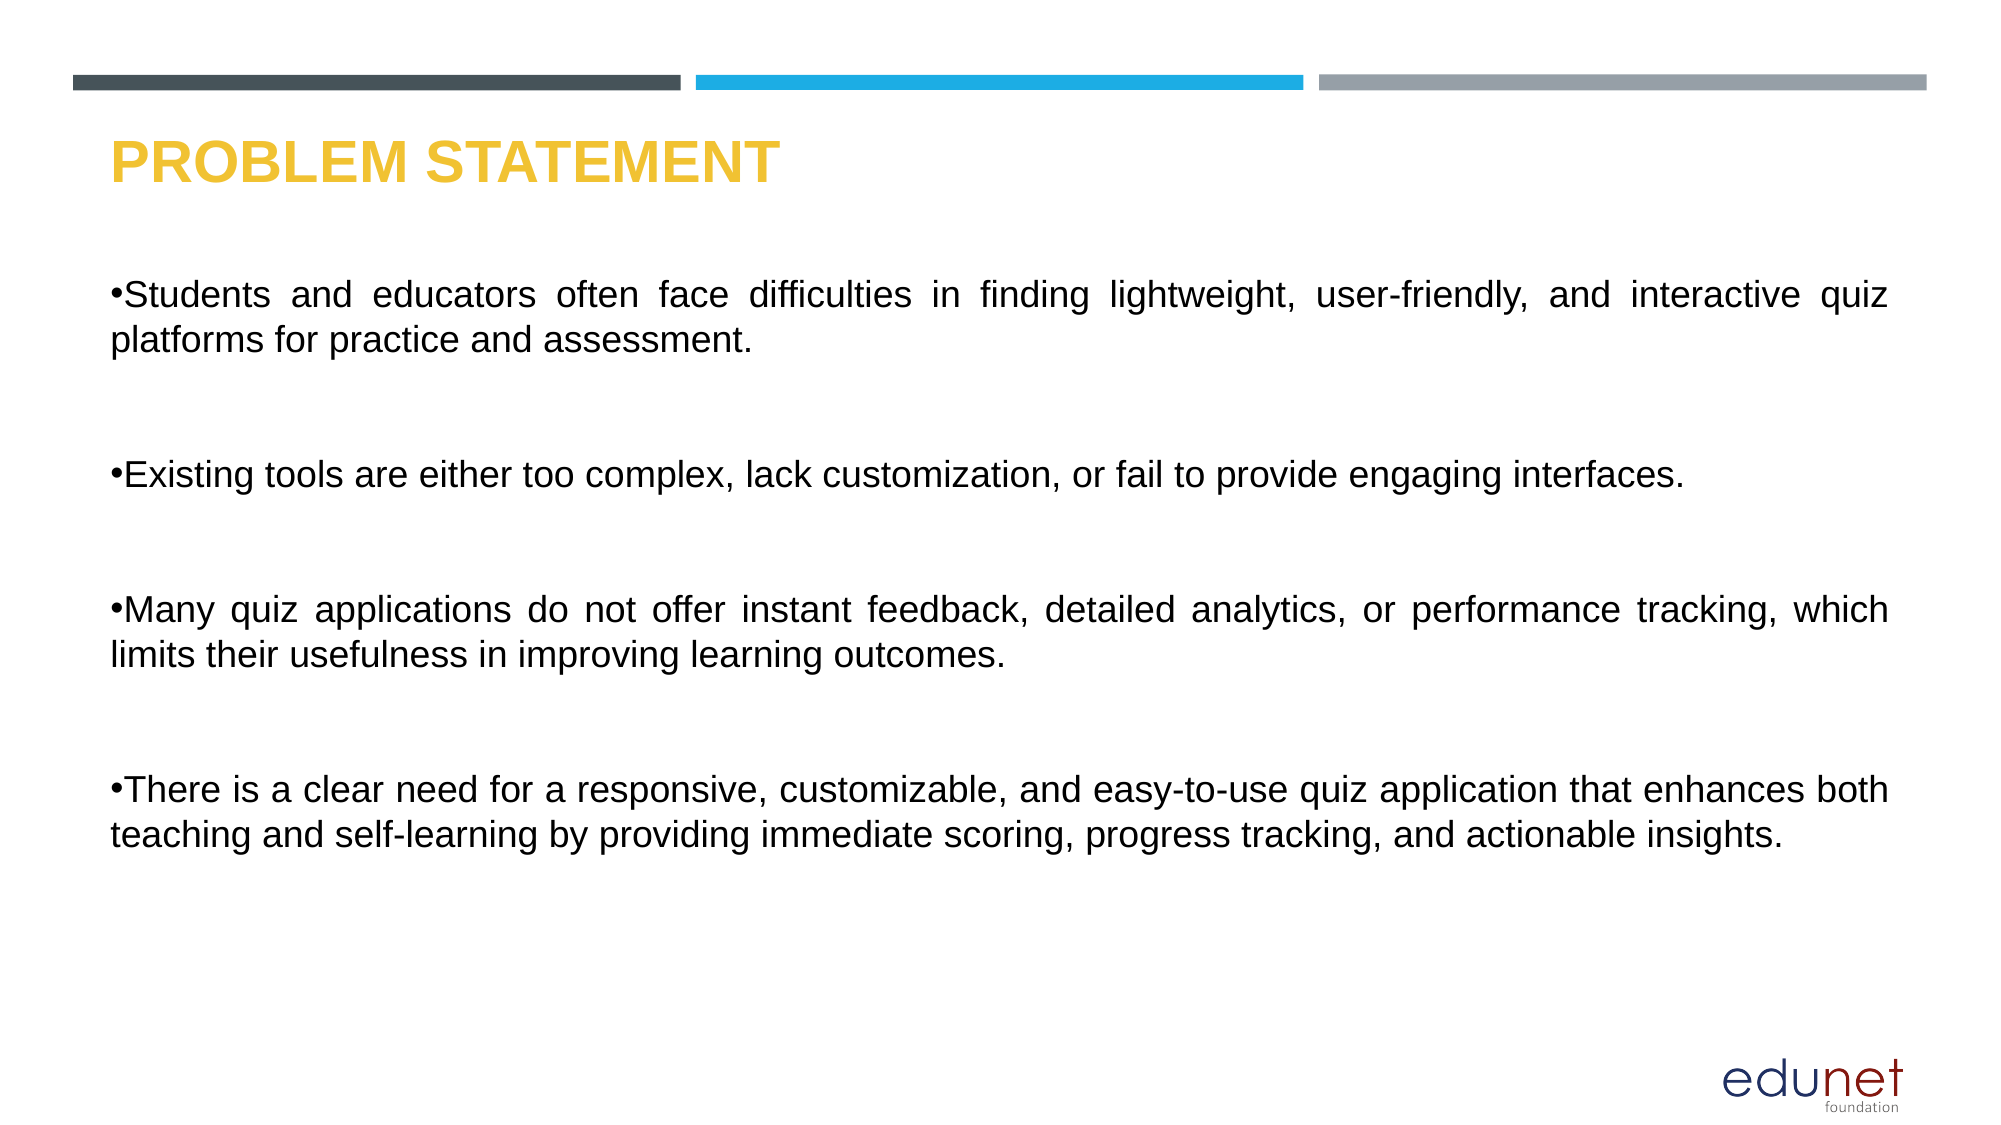

# PROBLEM STATEMENT
Students and educators often face difficulties in finding lightweight, user-friendly, and interactive quiz platforms for practice and assessment.

Existing tools are either too complex, lack customization, or fail to provide engaging interfaces.

Many quiz applications do not offer instant feedback, detailed analytics, or performance tracking, which limits their usefulness in improving learning outcomes.

There is a clear need for a responsive, customizable, and easy-to-use quiz application that enhances both teaching and self-learning by providing immediate scoring, progress tracking, and actionable insights.